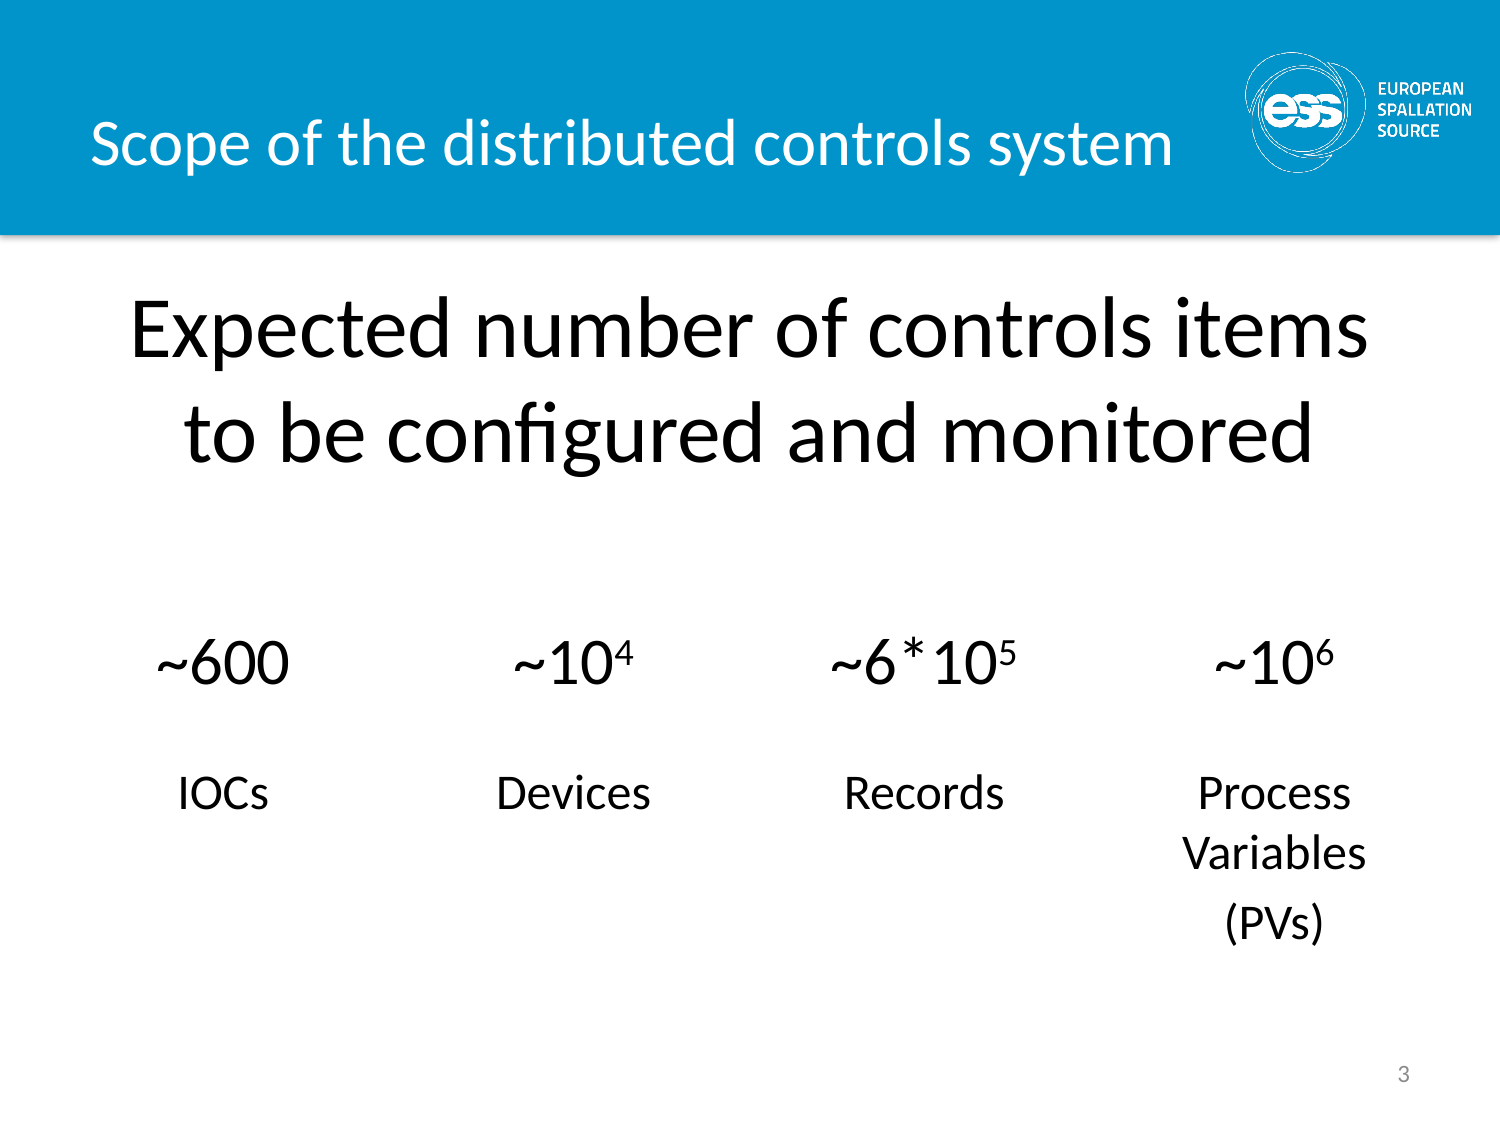

# Scope of the distributed controls system
Expected number of controls items to be configured and monitored
~600
~104
~6*105
~106
IOCs
Devices
Records
Process Variables
(PVs)
3